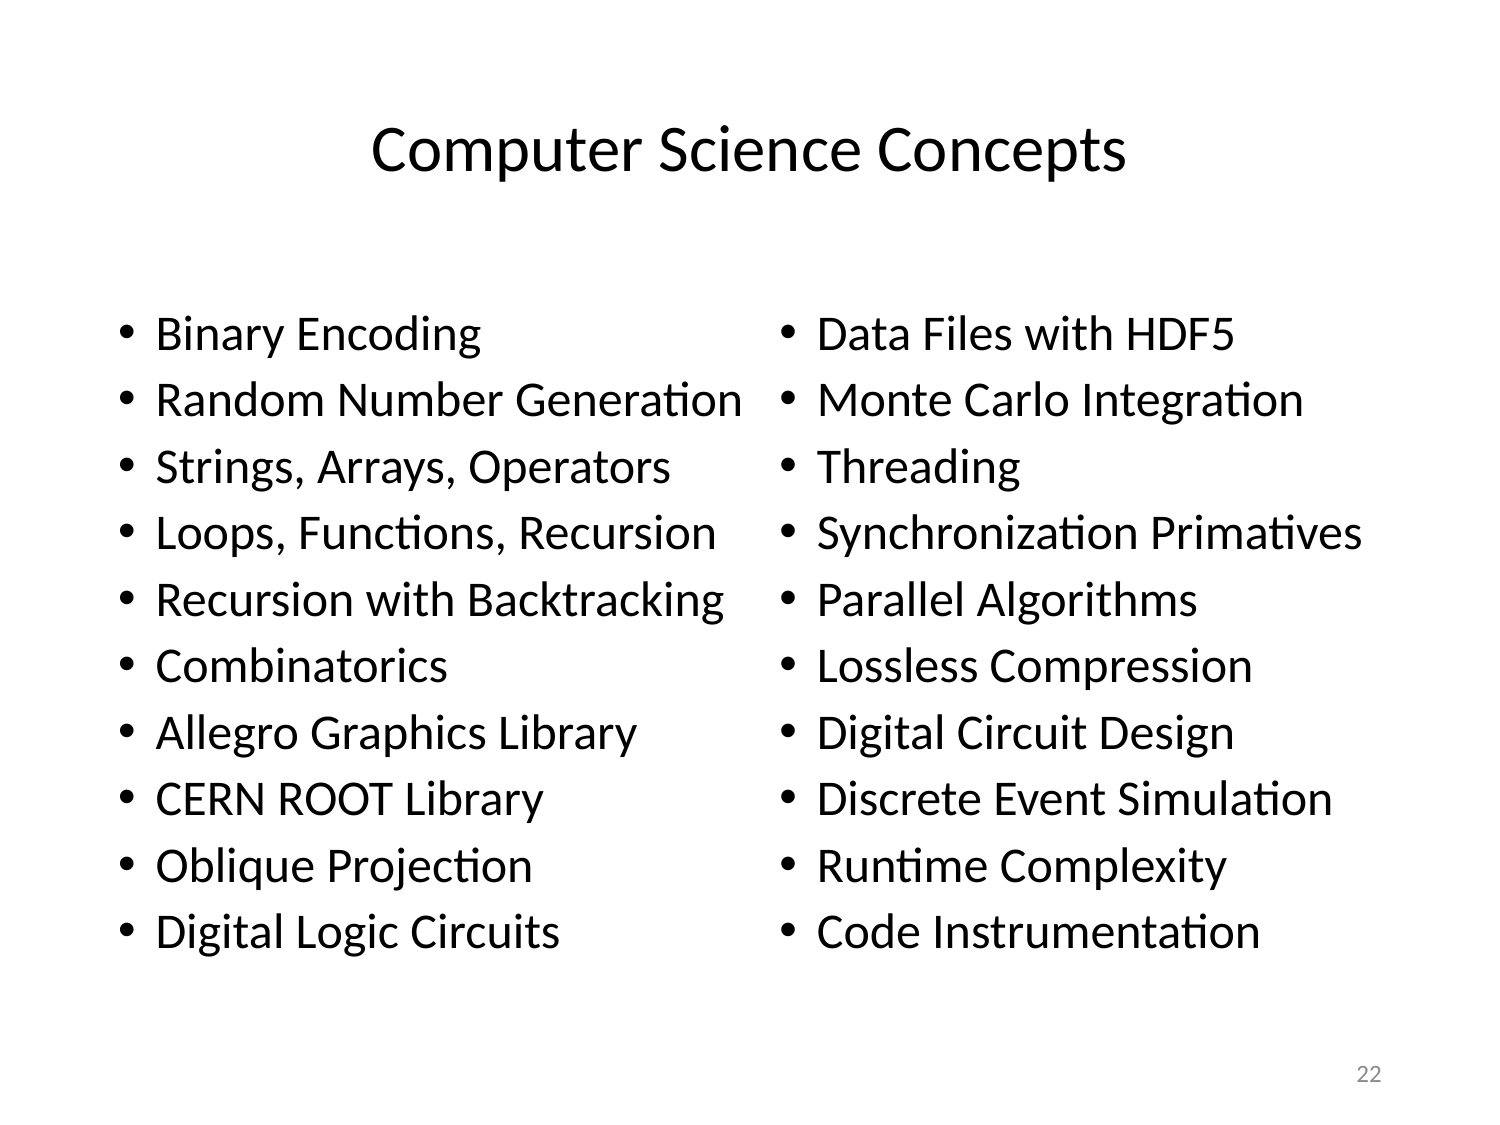

# Computer Science Concepts
Binary Encoding
Random Number Generation
Strings, Arrays, Operators
Loops, Functions, Recursion
Recursion with Backtracking
Combinatorics
Allegro Graphics Library
CERN ROOT Library
Oblique Projection
Digital Logic Circuits

Data Files with HDF5
Monte Carlo Integration
Threading
Synchronization Primatives
Parallel Algorithms
Lossless Compression
Digital Circuit Design
Discrete Event Simulation
Runtime Complexity
Code Instrumentation

22